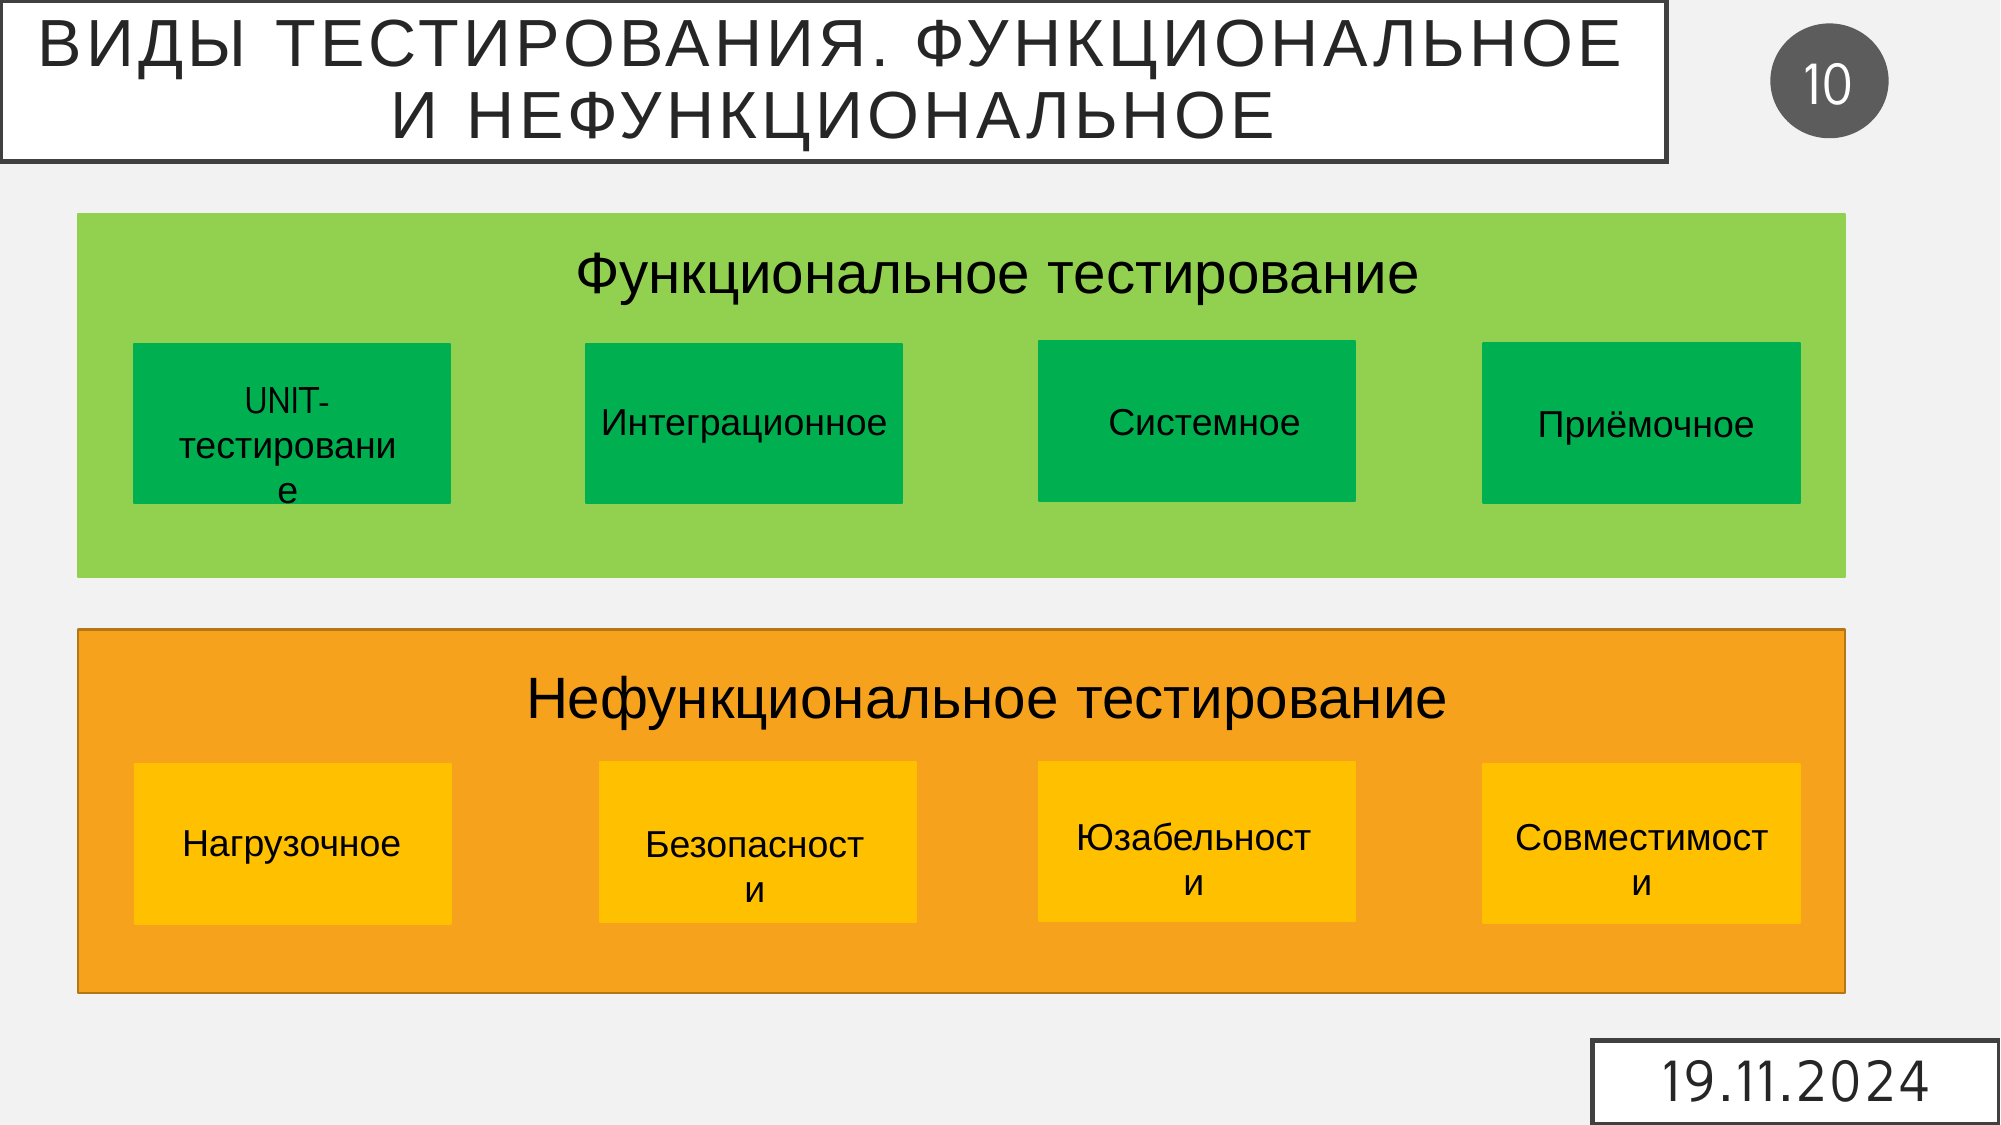

# Виды тестирования. Функциональное и нефункциональное

10

Функциональное тестирование

UNIT-тестирование
Системное
Интеграционное
Приёмочное

Нефункциональное тестирование

Юзабельности
Совместимости
Нагрузочное
Безопасности
19.11.2024